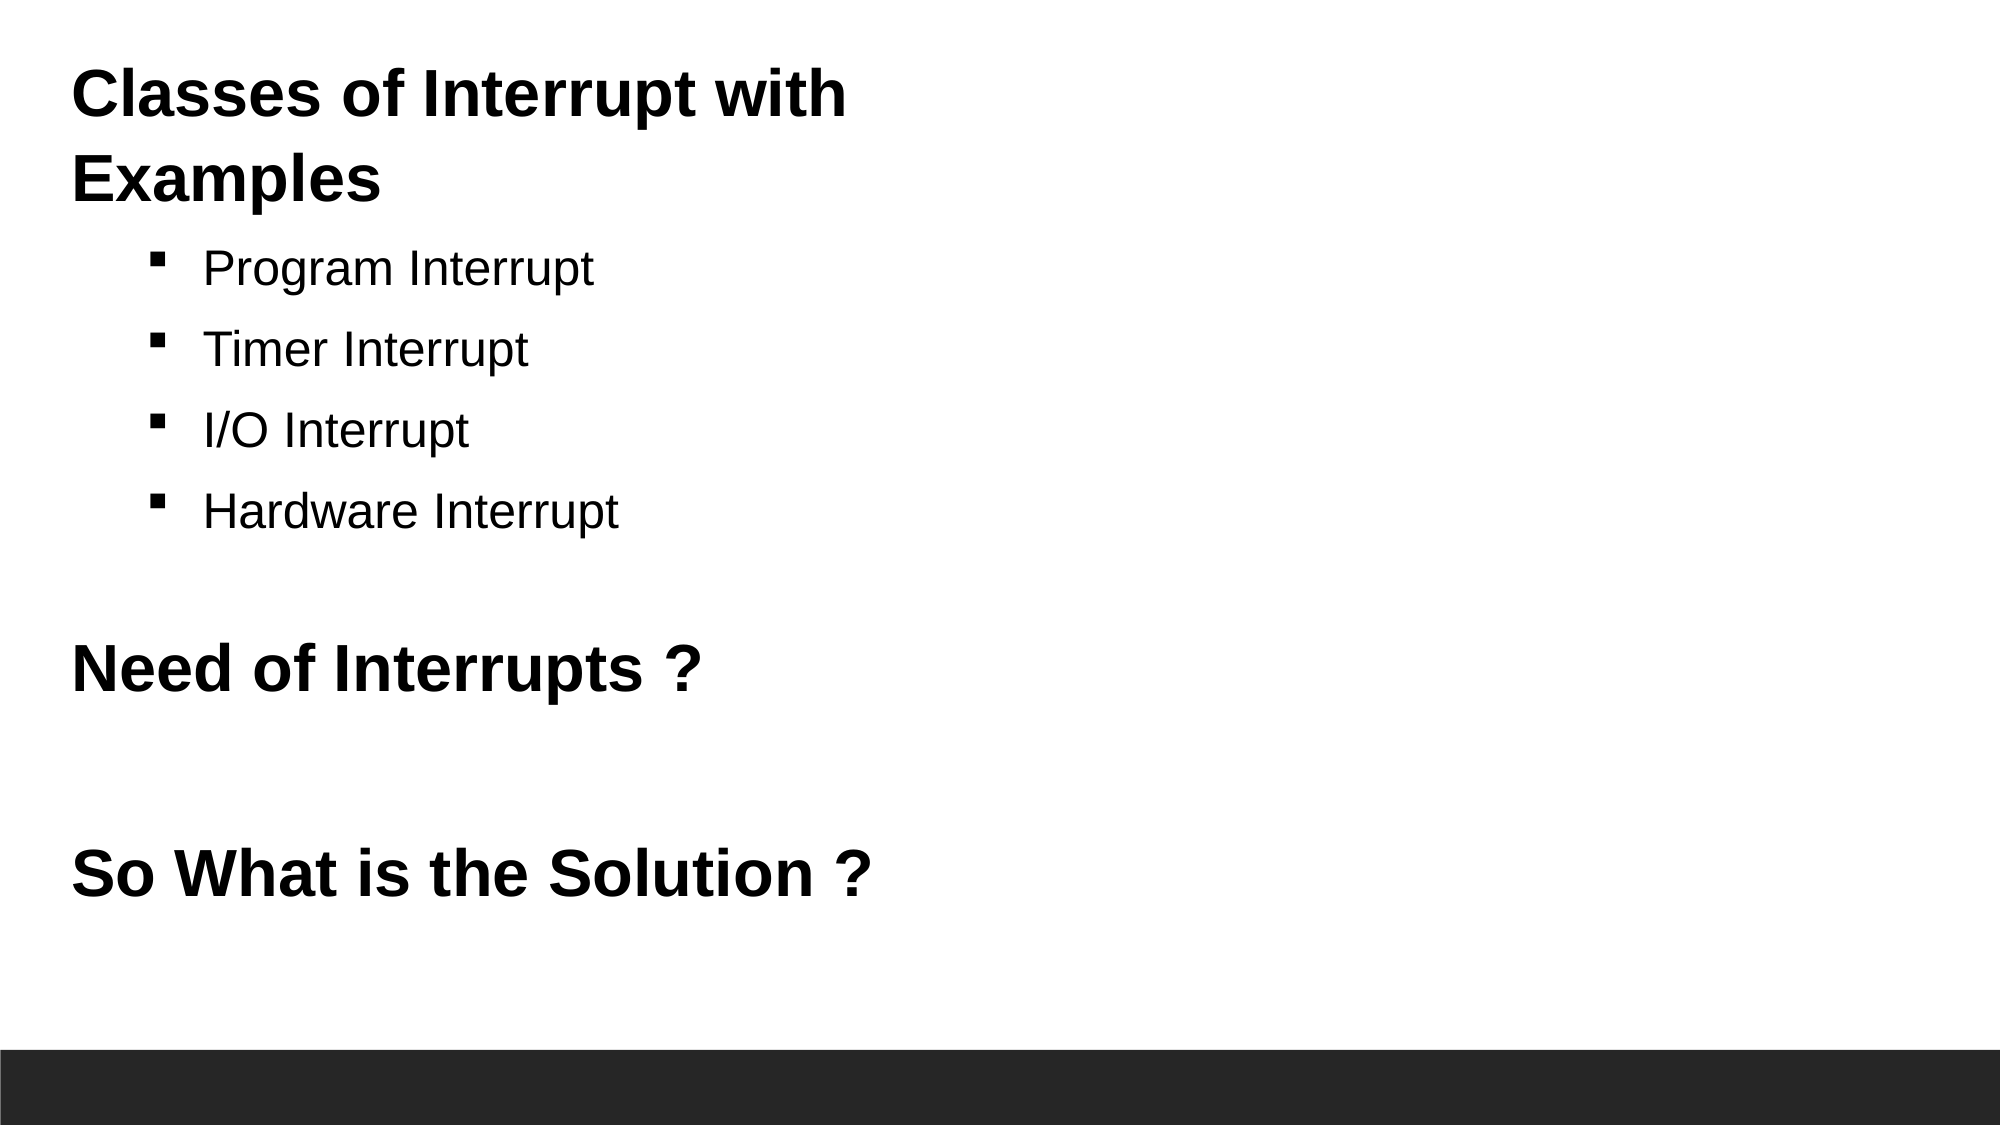

Classes of Interrupt with Examples
Program Interrupt
Timer Interrupt
I/O Interrupt
Hardware Interrupt

Need of Interrupts ?

So What is the Solution ?